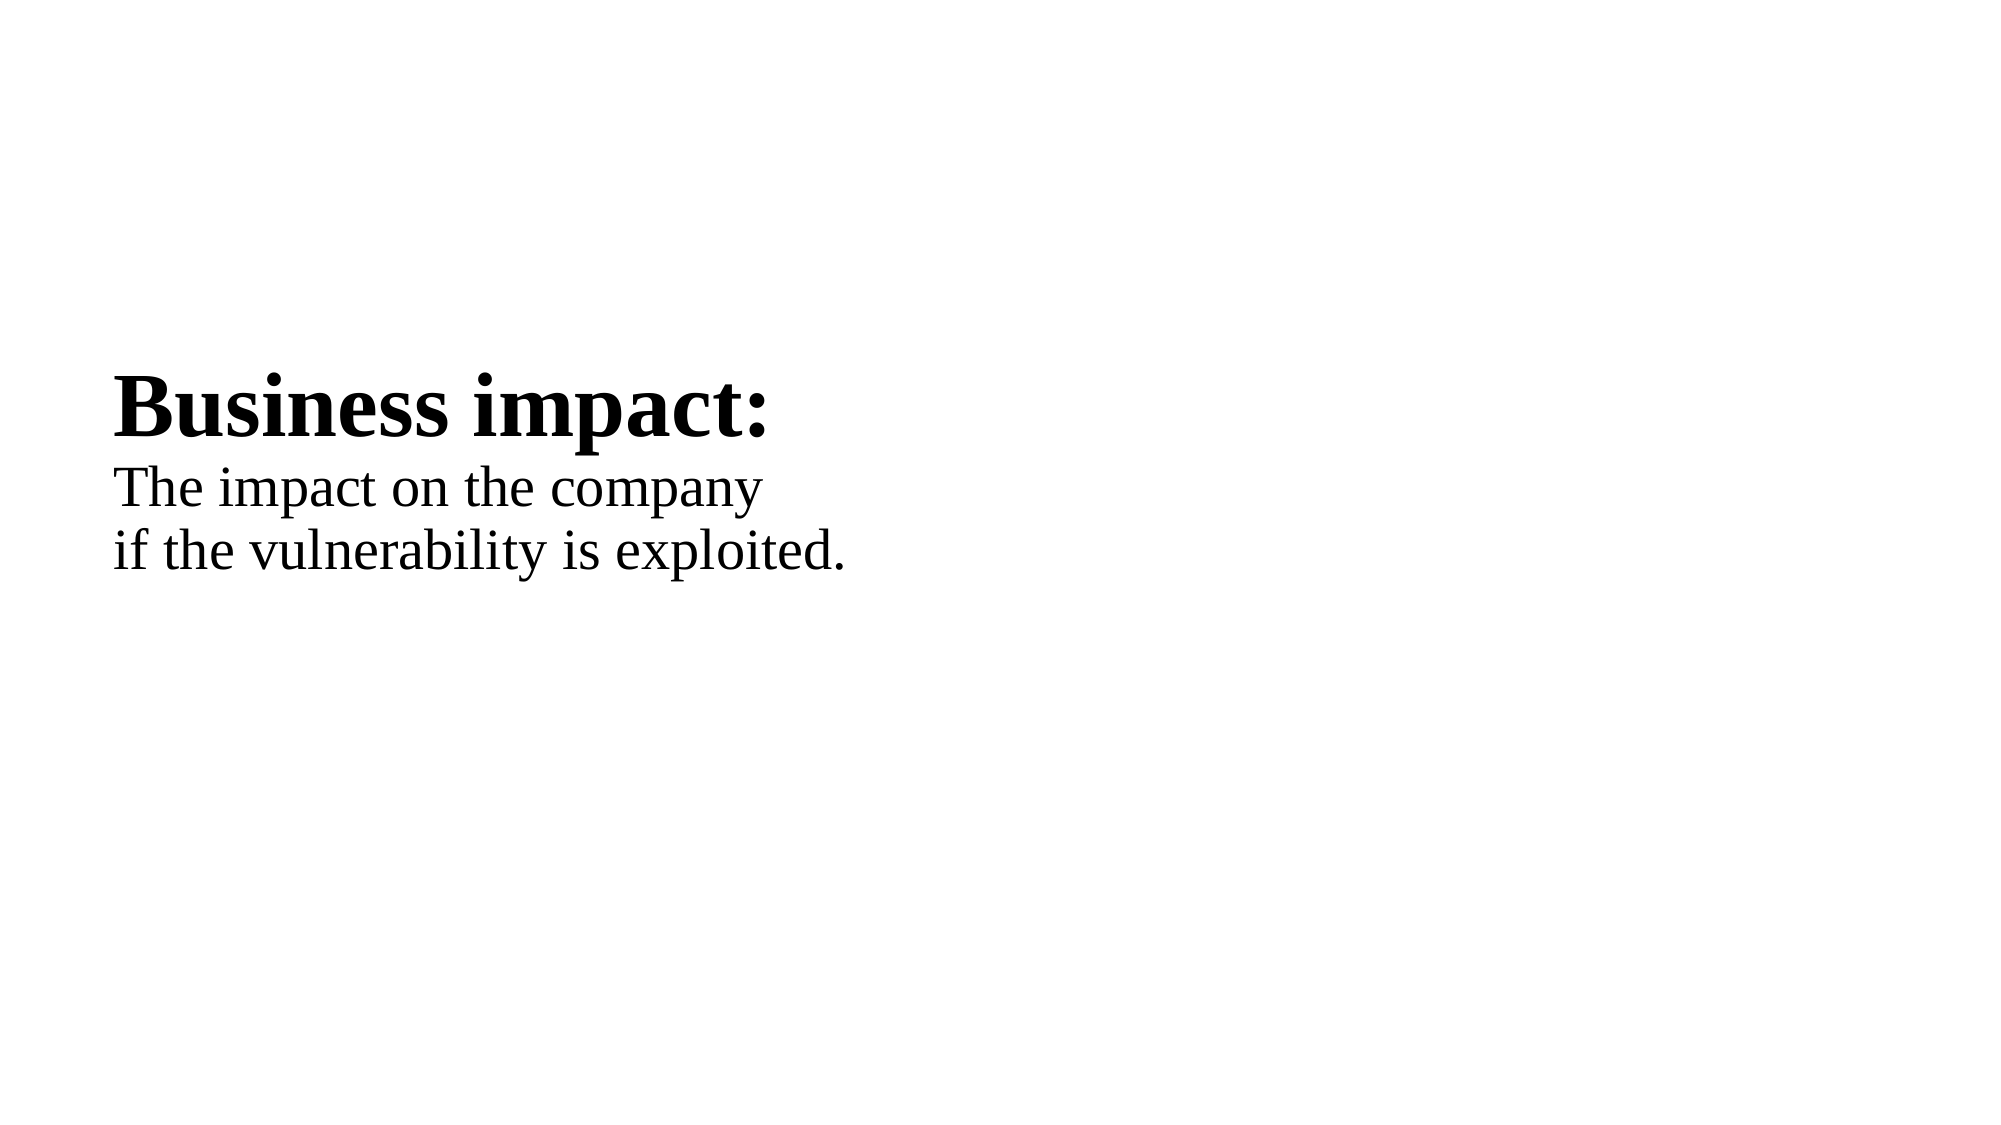

# Business impact: The impact on the company if the vulnerability is exploited.